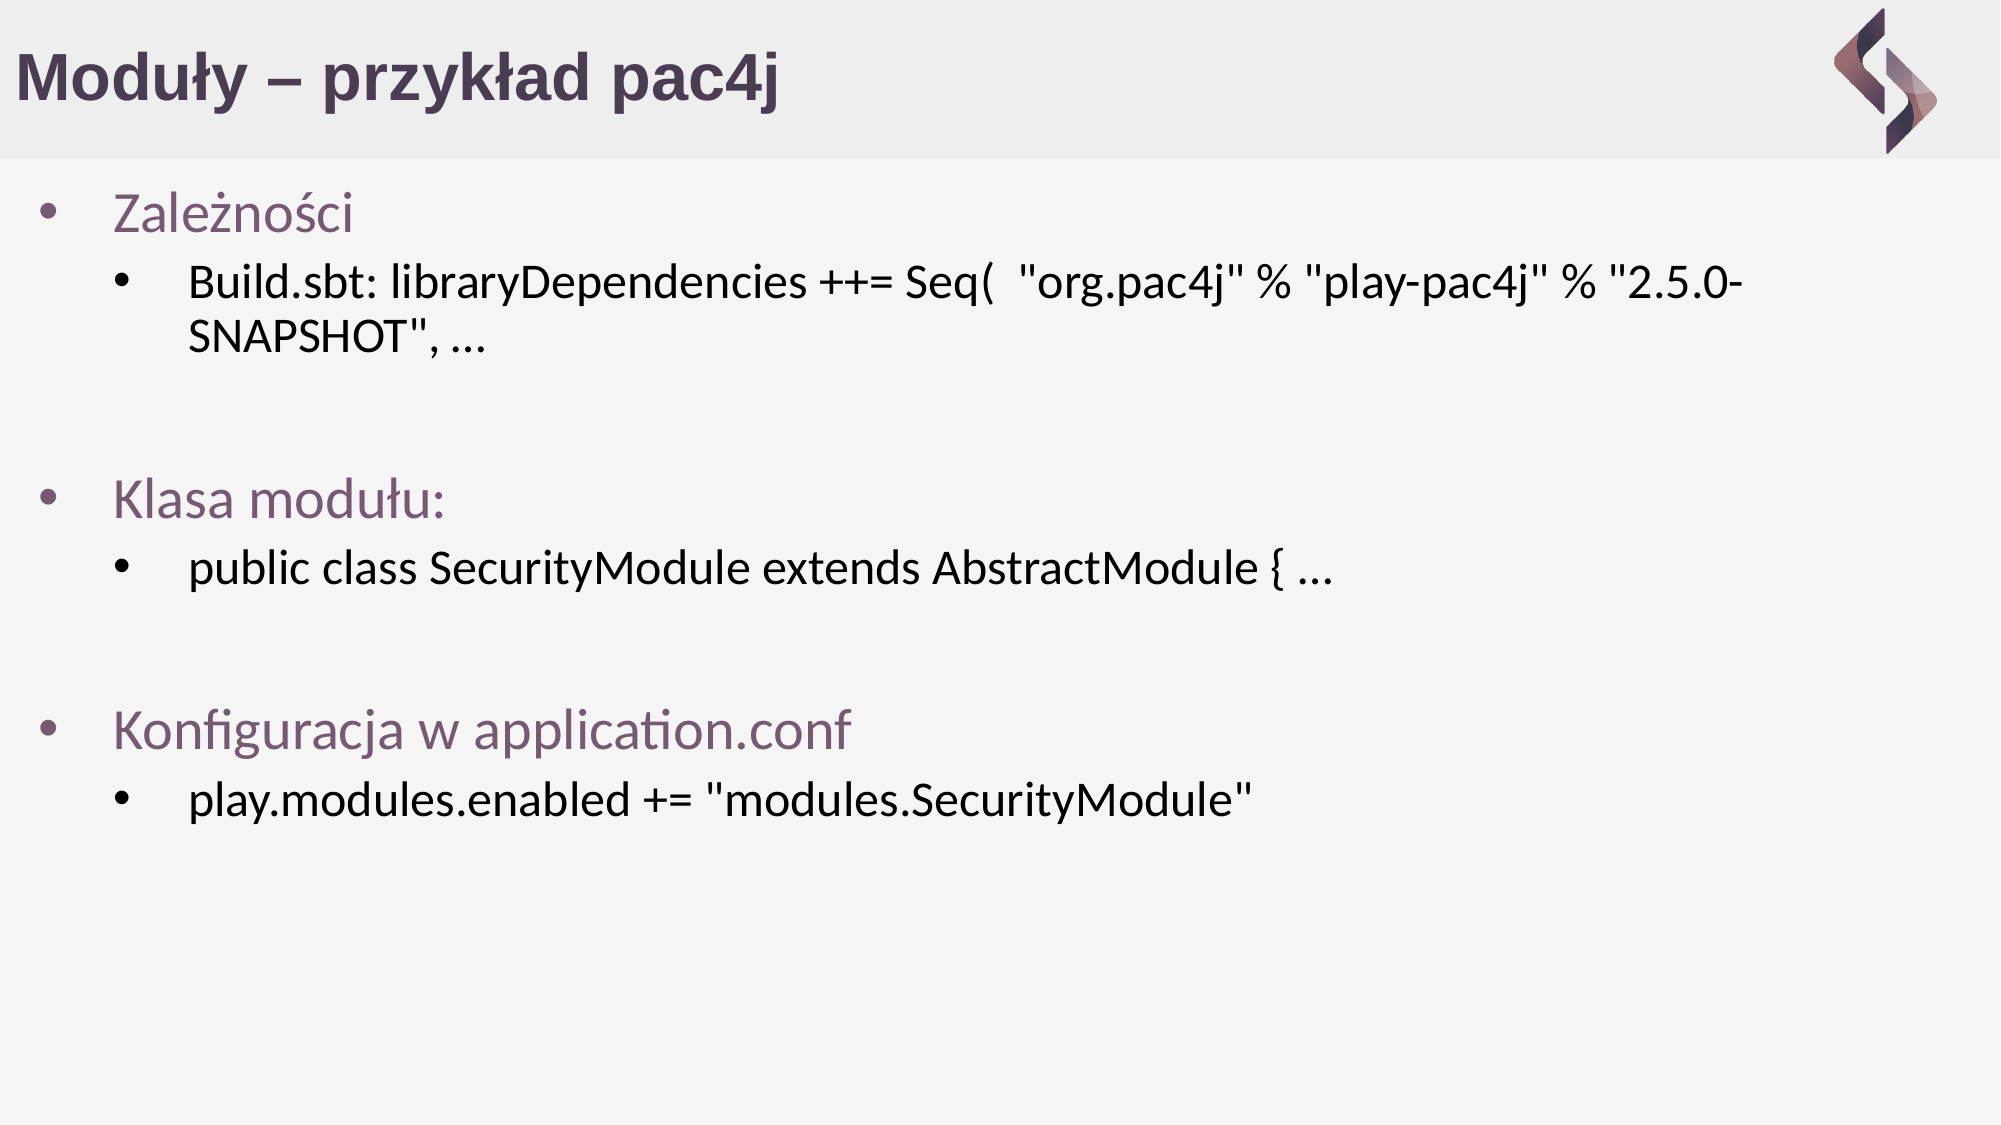

# Moduły – przykład pac4j
Zależności
Build.sbt: libraryDependencies ++= Seq(  "org.pac4j" % "play-pac4j" % "2.5.0-SNAPSHOT", …

Klasa modułu:
public class SecurityModule extends AbstractModule { …

Konfiguracja w application.conf
play.modules.enabled += "modules.SecurityModule"